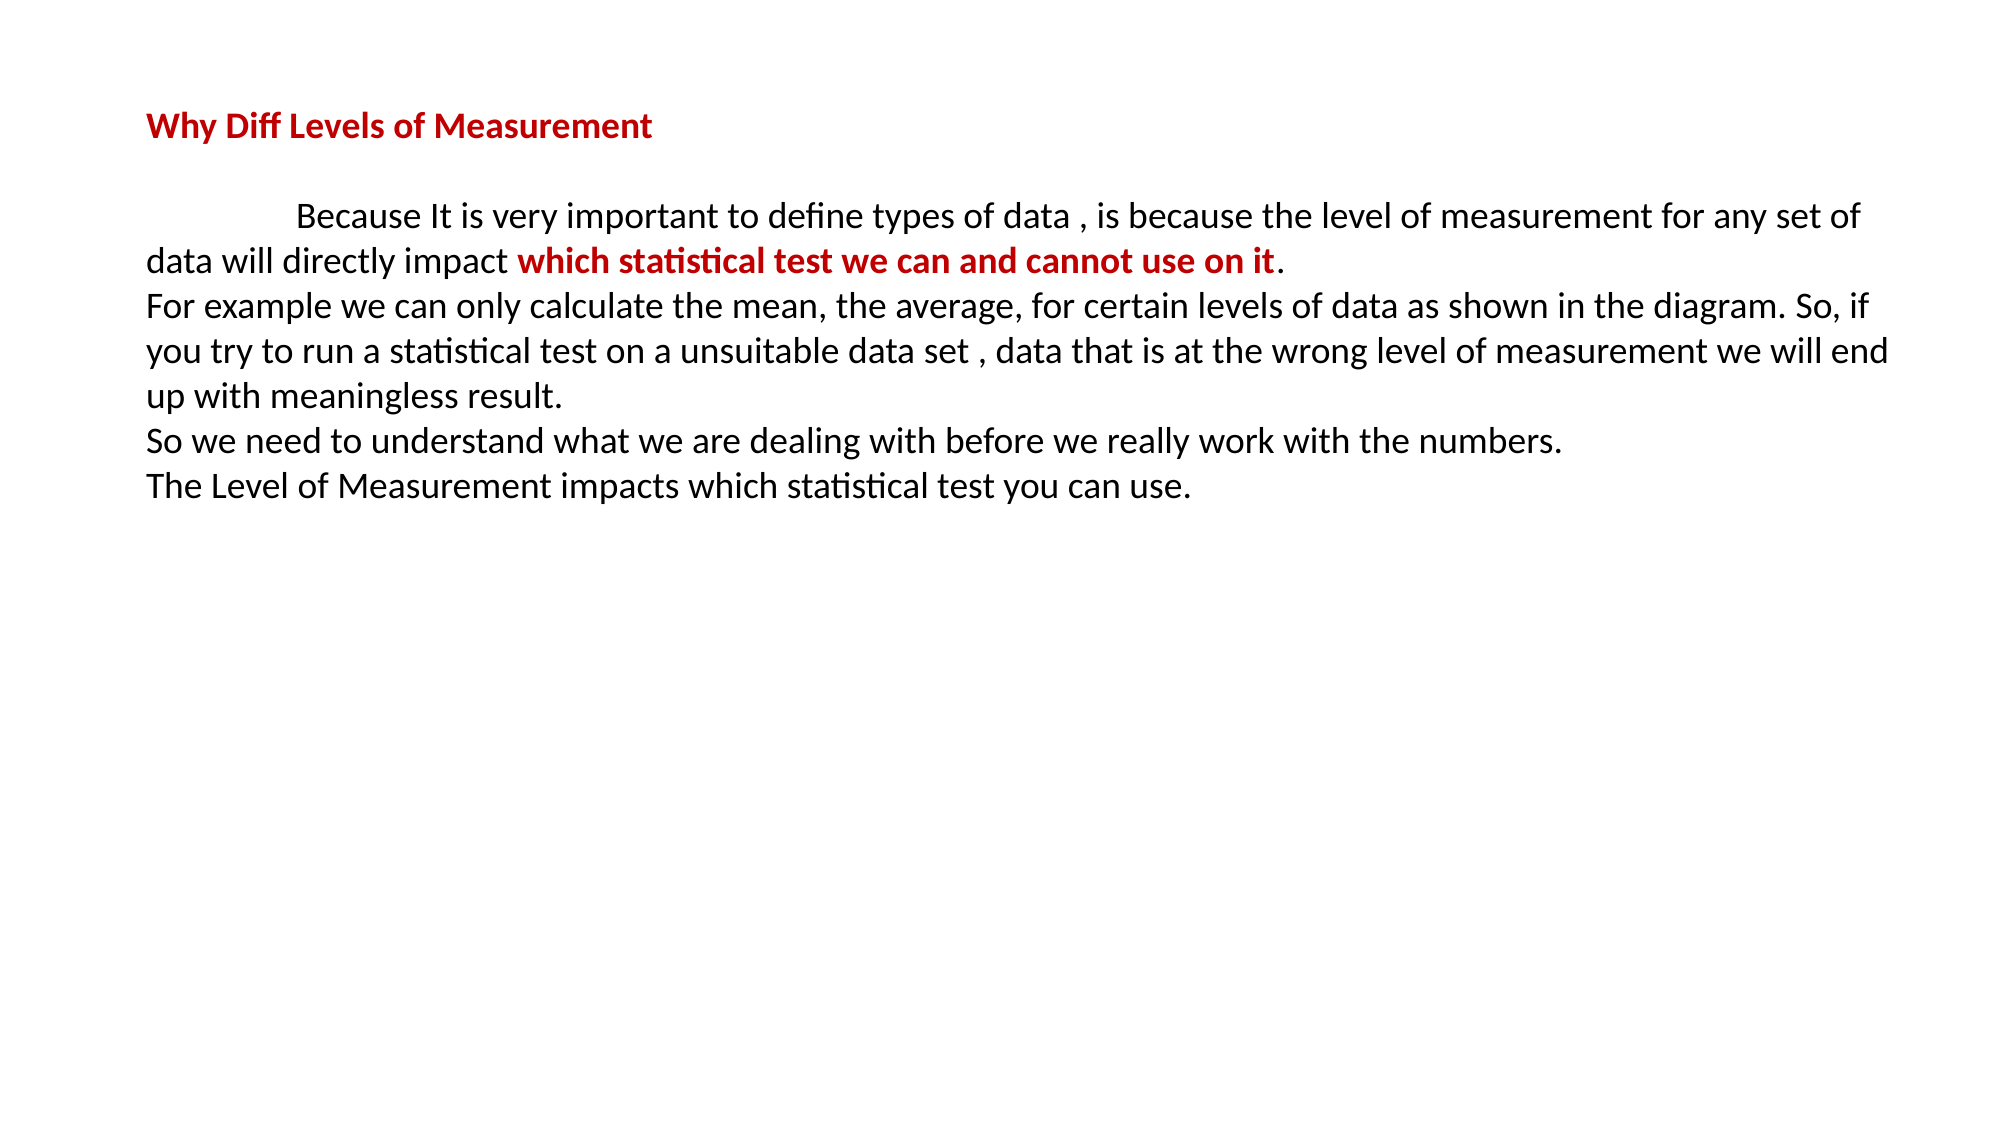

Why Diff Levels of Measurement

	Because It is very important to define types of data , is because the level of measurement for any set of data will directly impact which statistical test we can and cannot use on it.
For example we can only calculate the mean, the average, for certain levels of data as shown in the diagram. So, if you try to run a statistical test on a unsuitable data set , data that is at the wrong level of measurement we will end up with meaningless result.
So we need to understand what we are dealing with before we really work with the numbers.
The Level of Measurement impacts which statistical test you can use.